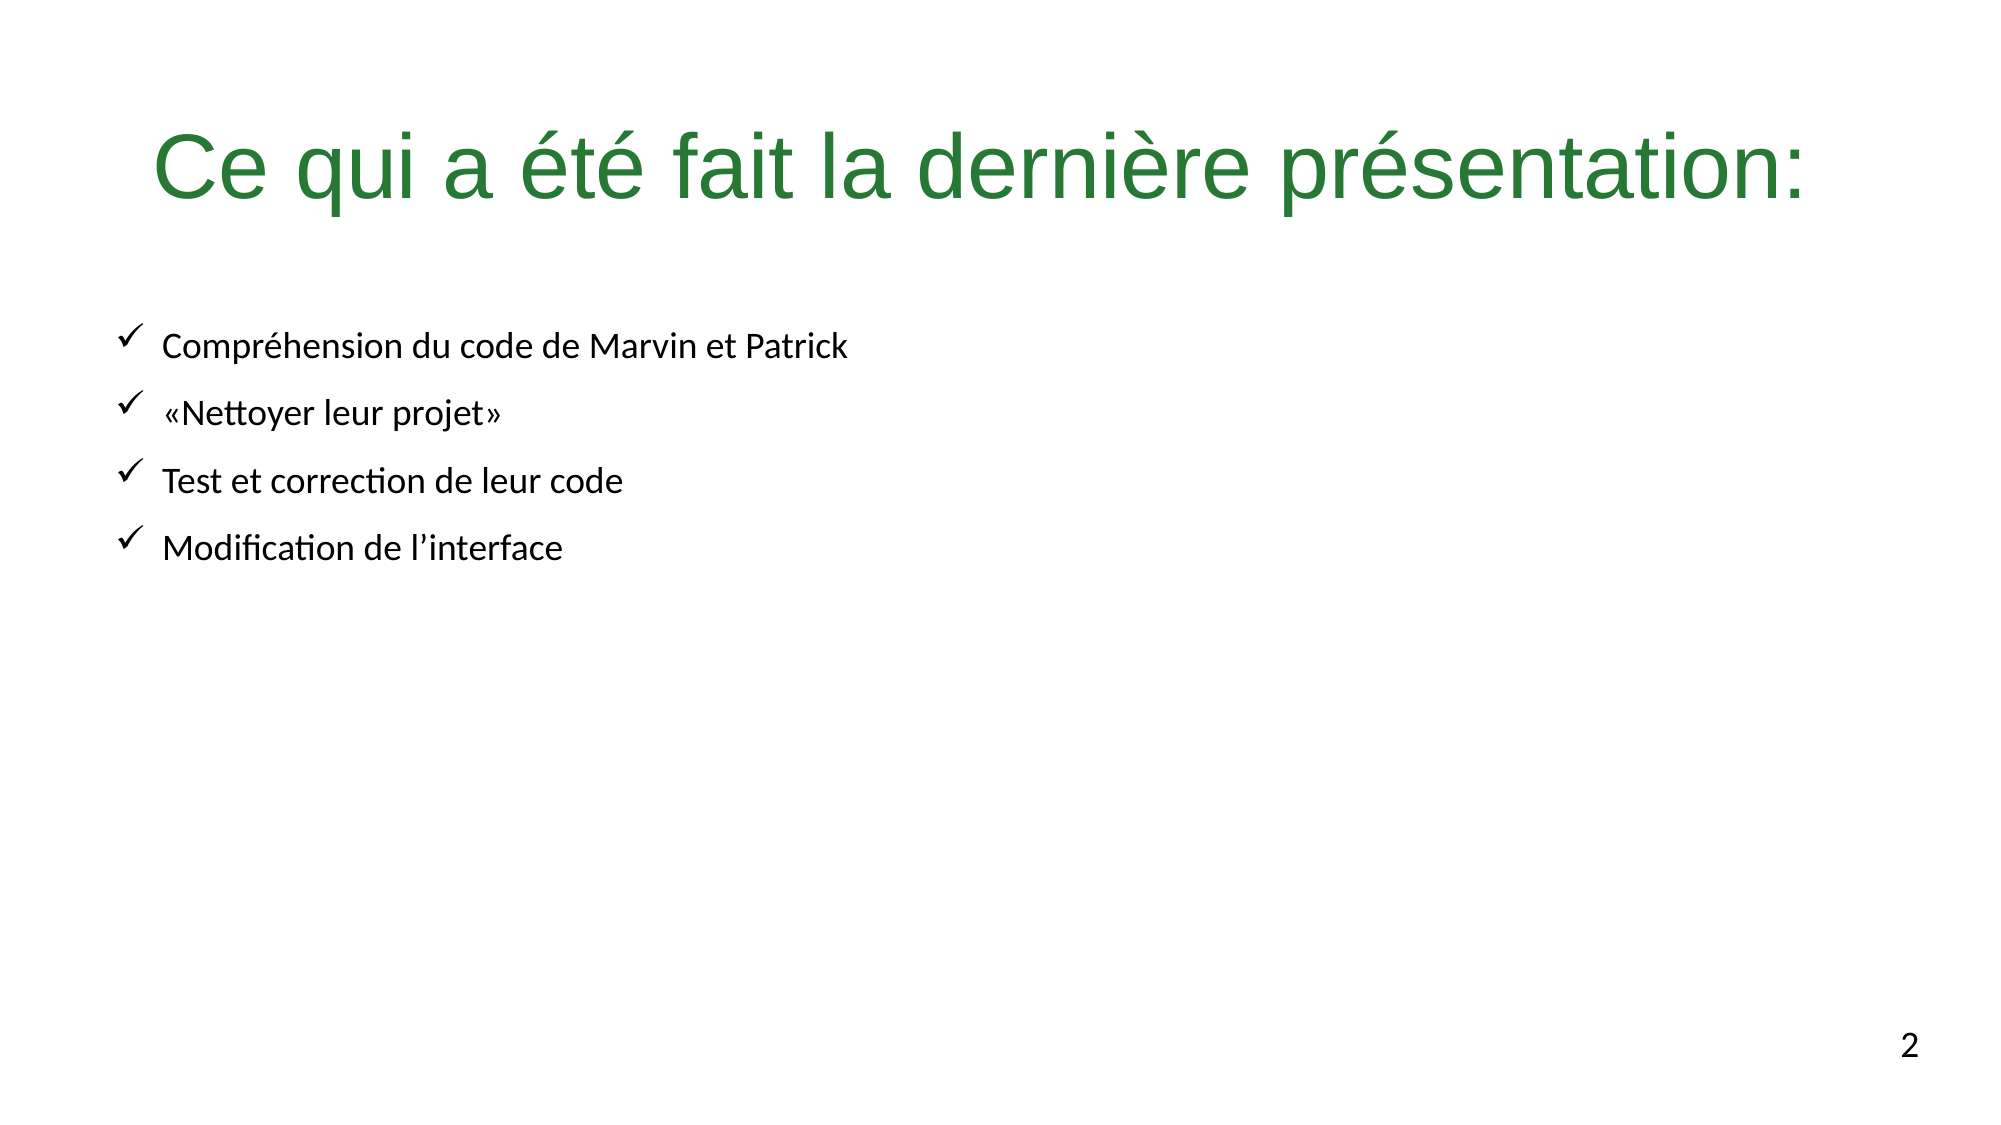

# Ce qui a été fait la dernière présentation:
Compréhension du code de Marvin et Patrick
«Nettoyer leur projet»
Test et correction de leur code
Modification de l’interface
2